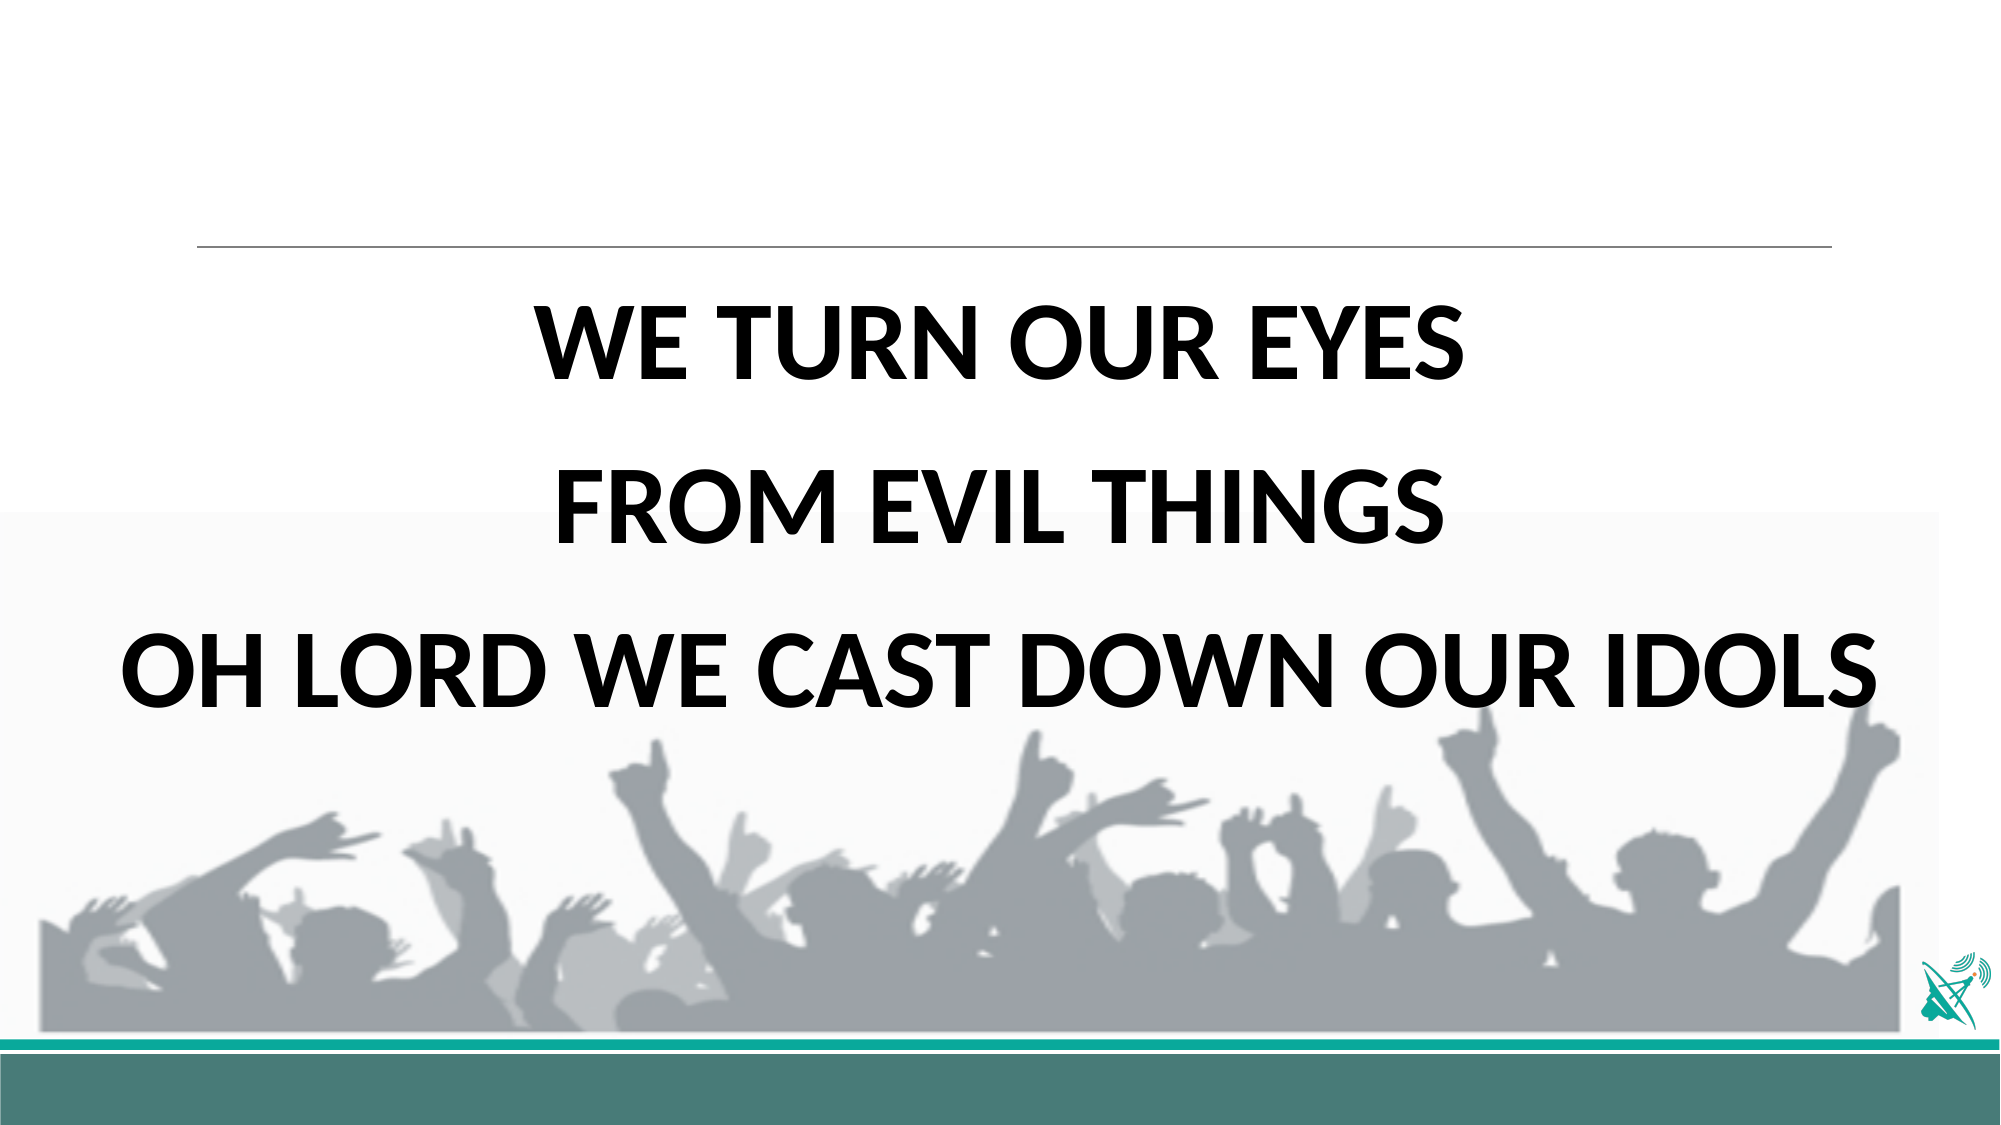

WE TURN OUR EYES
FROM EVIL THINGS
OH LORD WE CAST DOWN OUR IDOLS